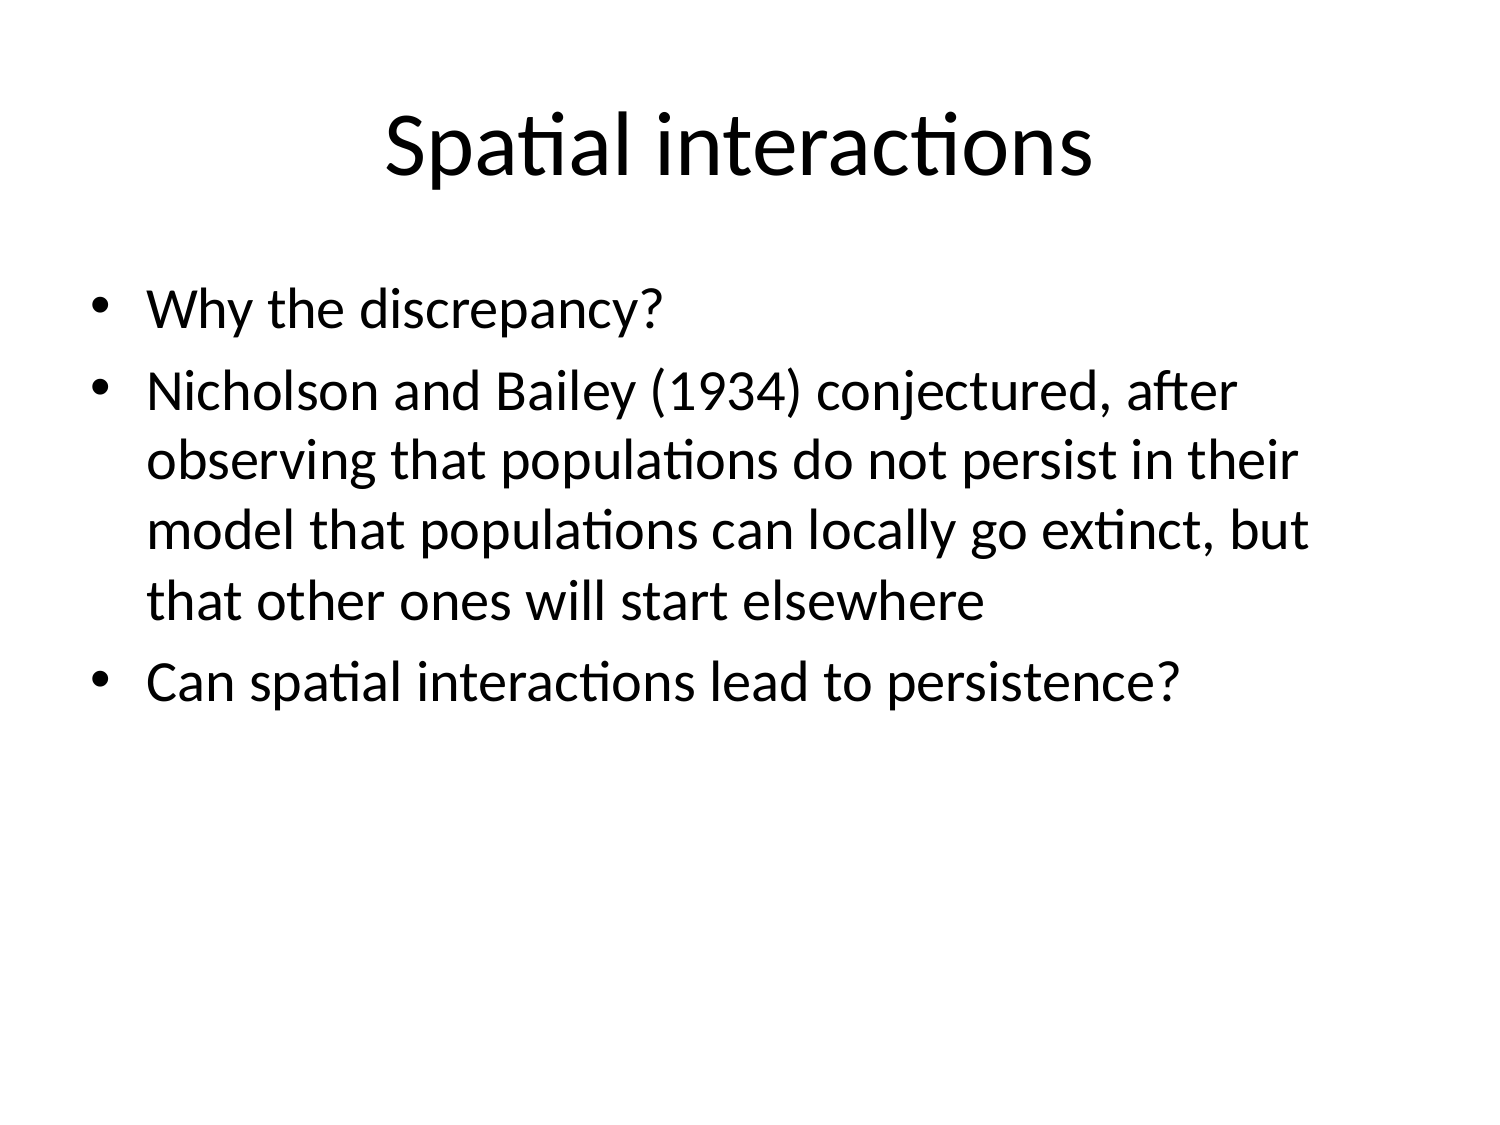

# Spatial interactions
Why the discrepancy?
Nicholson and Bailey (1934) conjectured, after observing that populations do not persist in their model that populations can locally go extinct, but that other ones will start elsewhere
Can spatial interactions lead to persistence?